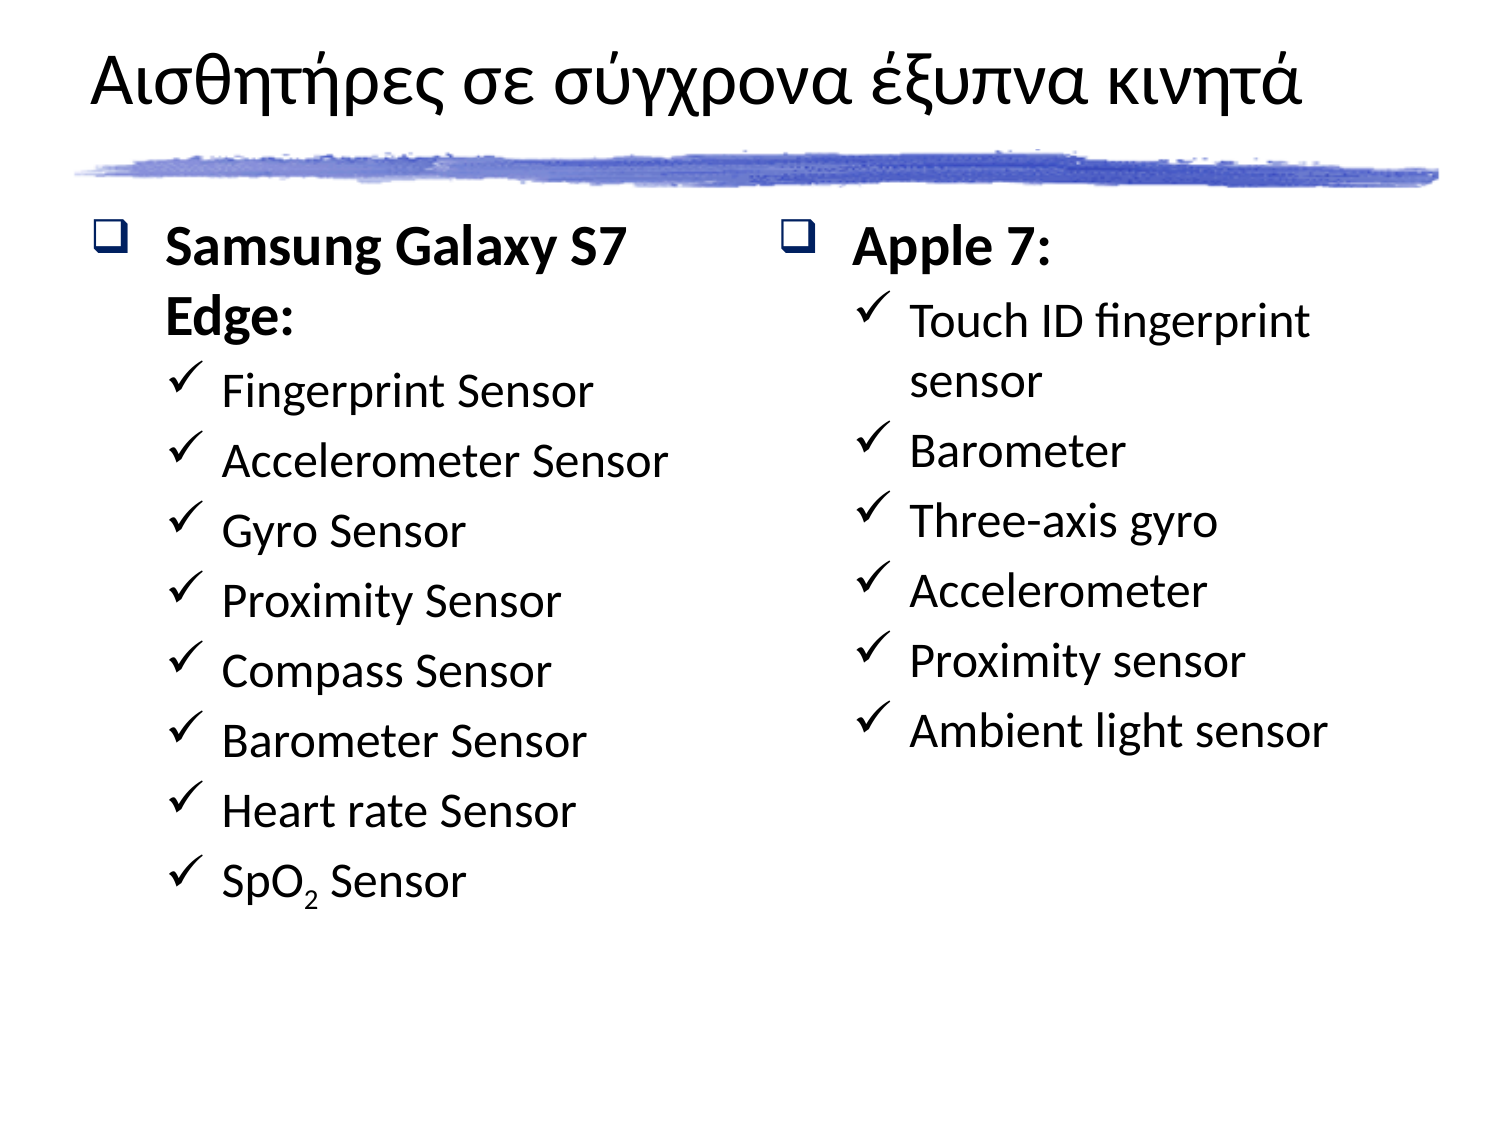

# Αισθητήρες σε σύγχρονα έξυπνα κινητά
Samsung Galaxy S7 Edge:
Fingerprint Sensor
Accelerometer Sensor
Gyro Sensor
Proximity Sensor
Compass Sensor
Barometer Sensor
Heart rate Sensor
SpO2 Sensor
Apple 7:
Touch ID fingerprint sensor
Barometer
Three-axis gyro
Accelerometer
Proximity sensor
Ambient light sensor